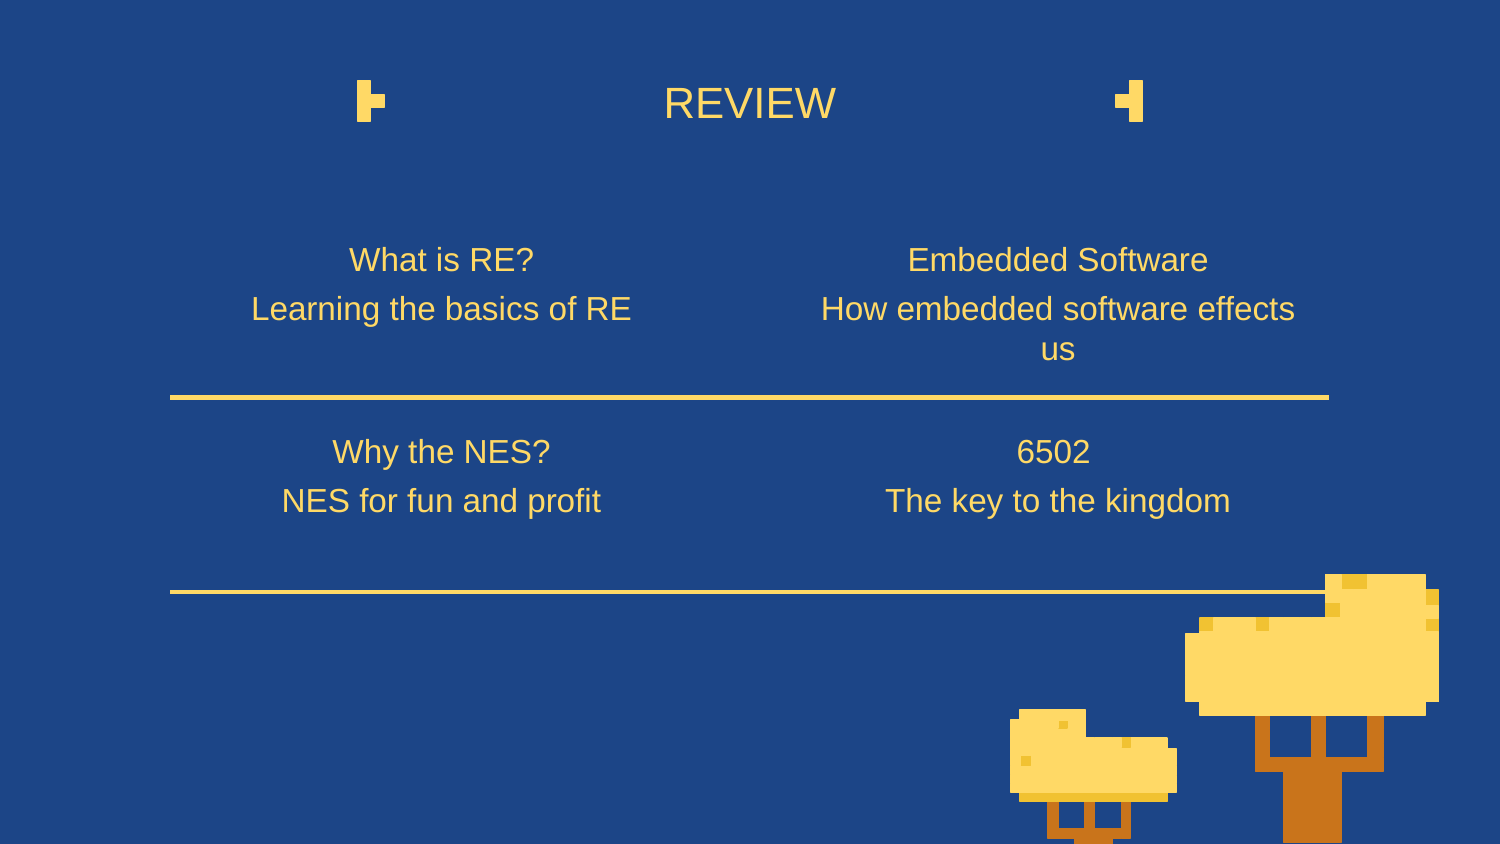

# REVIEW

What is RE?
Embedded Software
Learning the basics of RE
How embedded software effects us

Why the NES?
6502
NES for fun and profit

The key to the kingdom